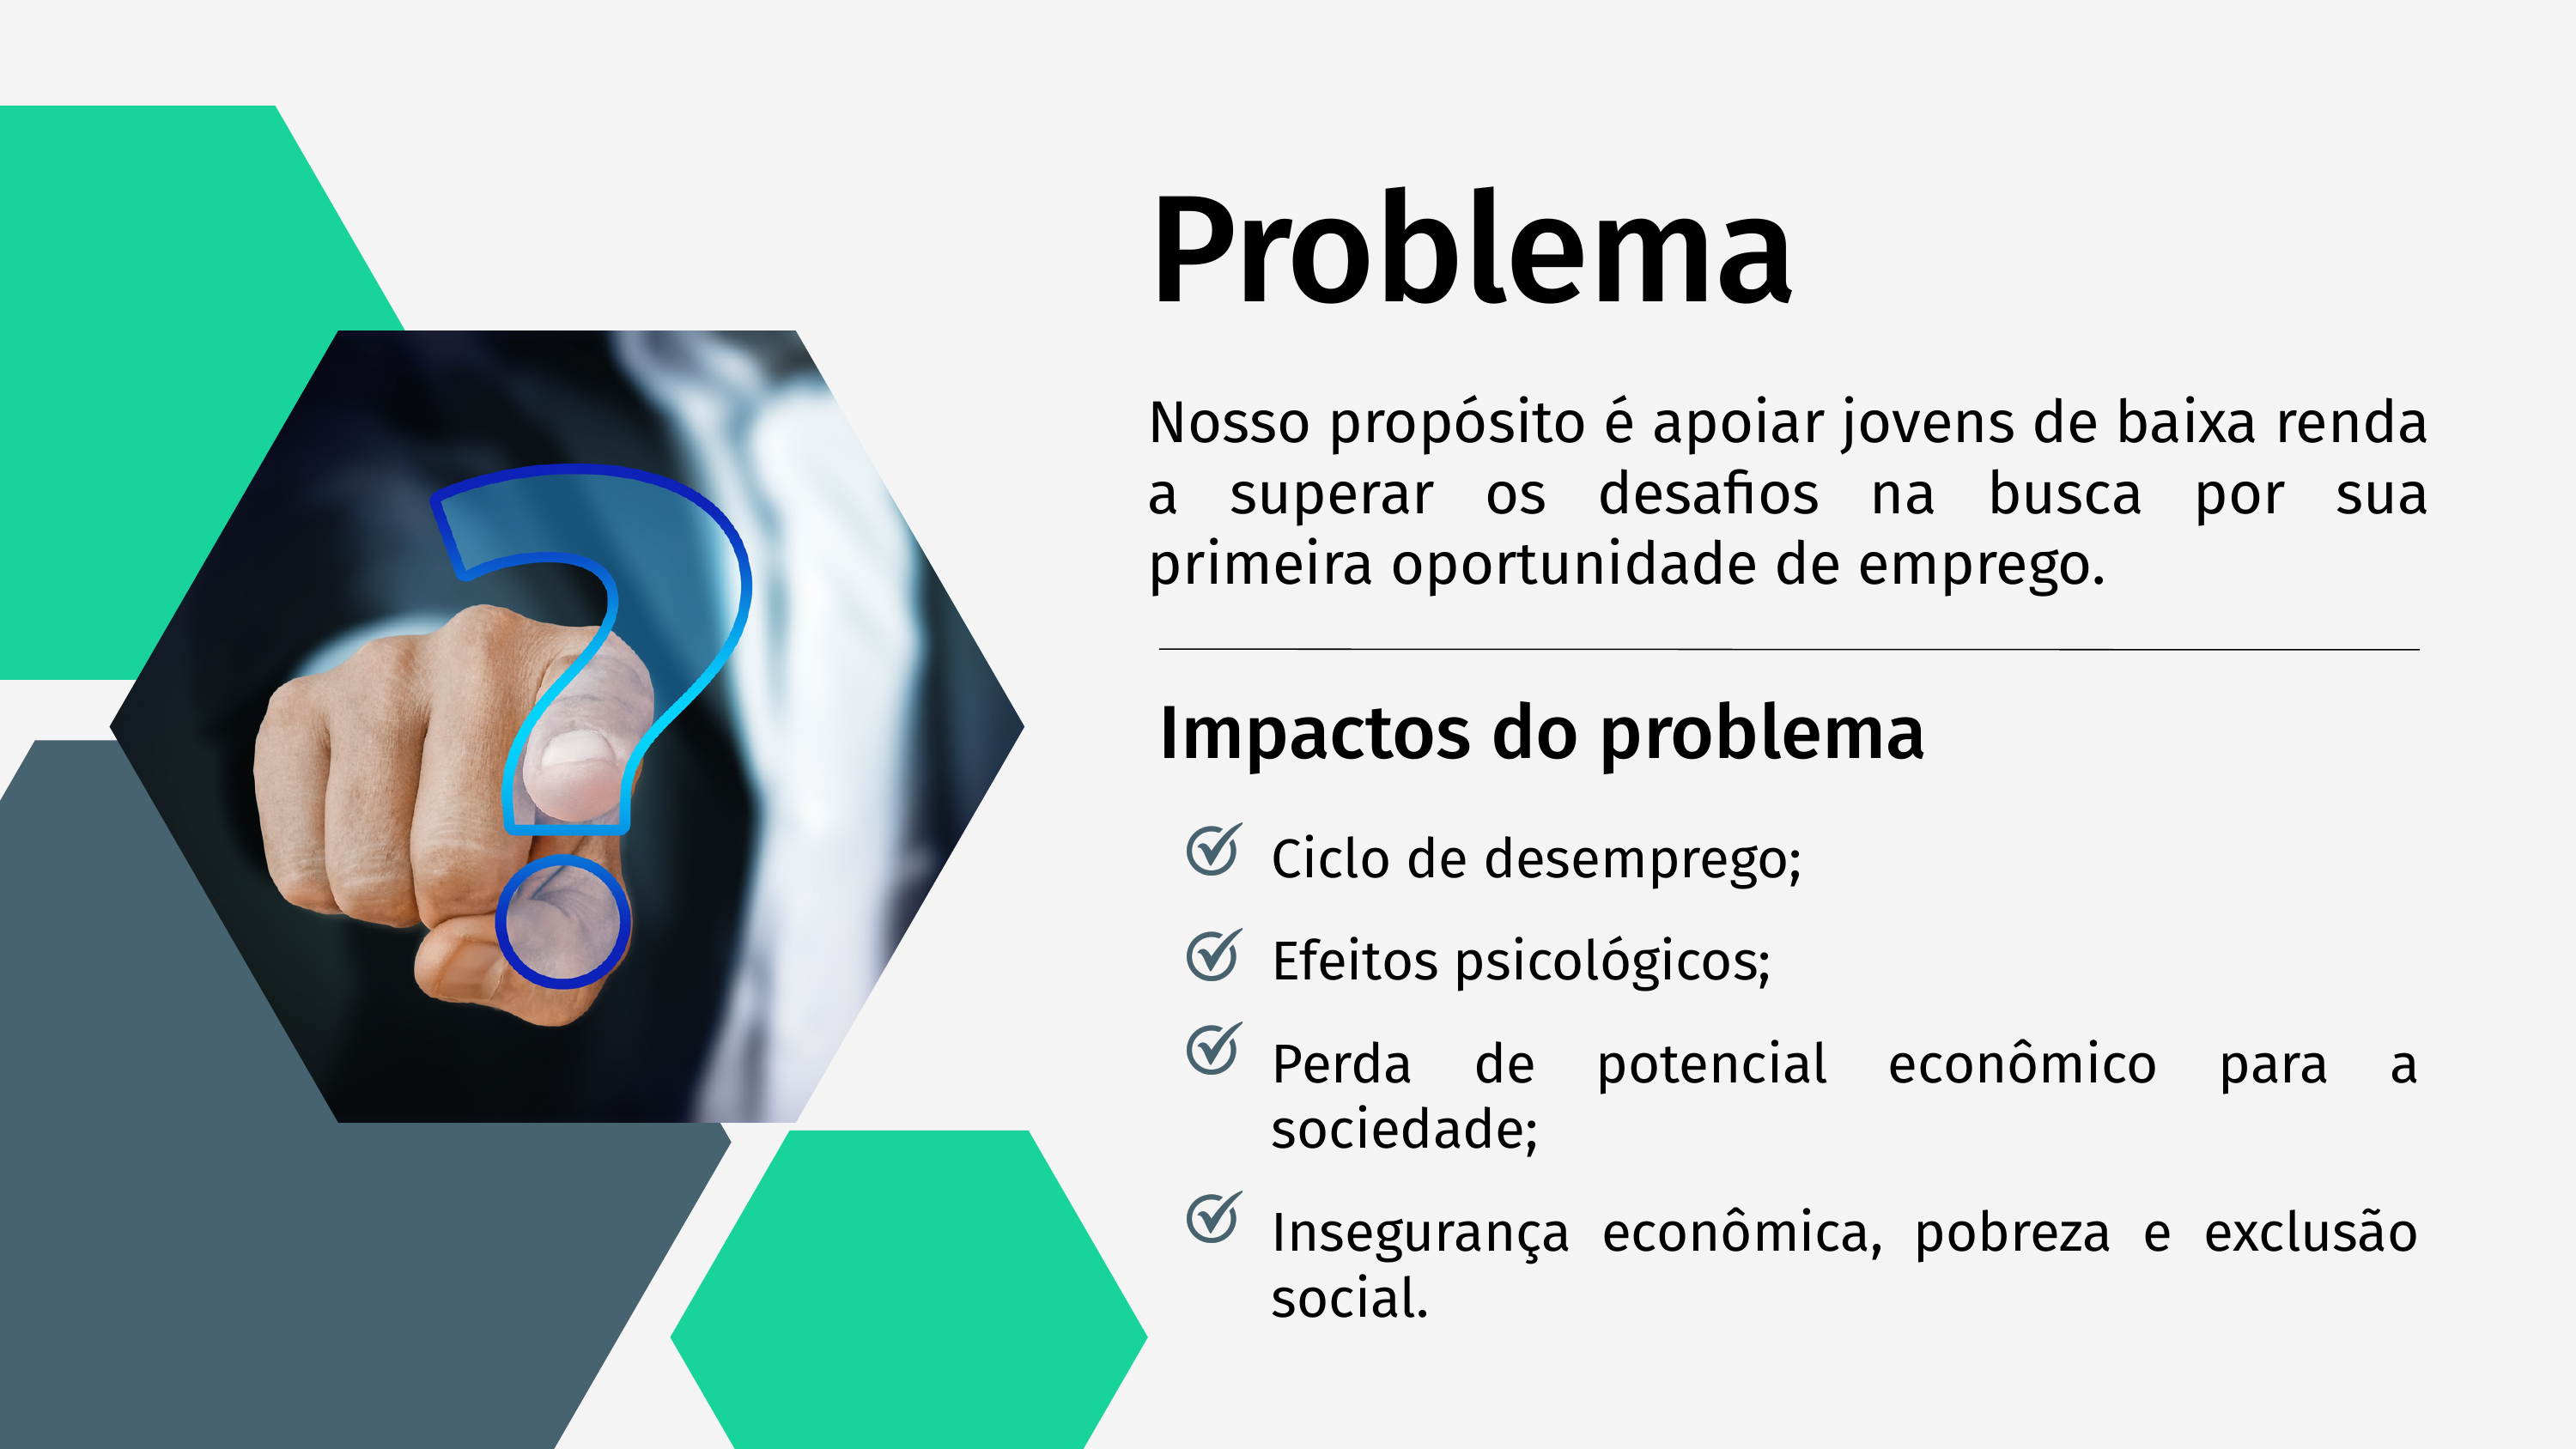

Problema

Nosso propósito é apoiar jovens de baixa renda a superar os desafios na busca por sua primeira oportunidade de emprego.

Impactos do problema

Ciclo de desemprego;

Efeitos psicológicos;

Perda de potencial econômico para a sociedade;

Insegurança econômica, pobreza e exclusão social.